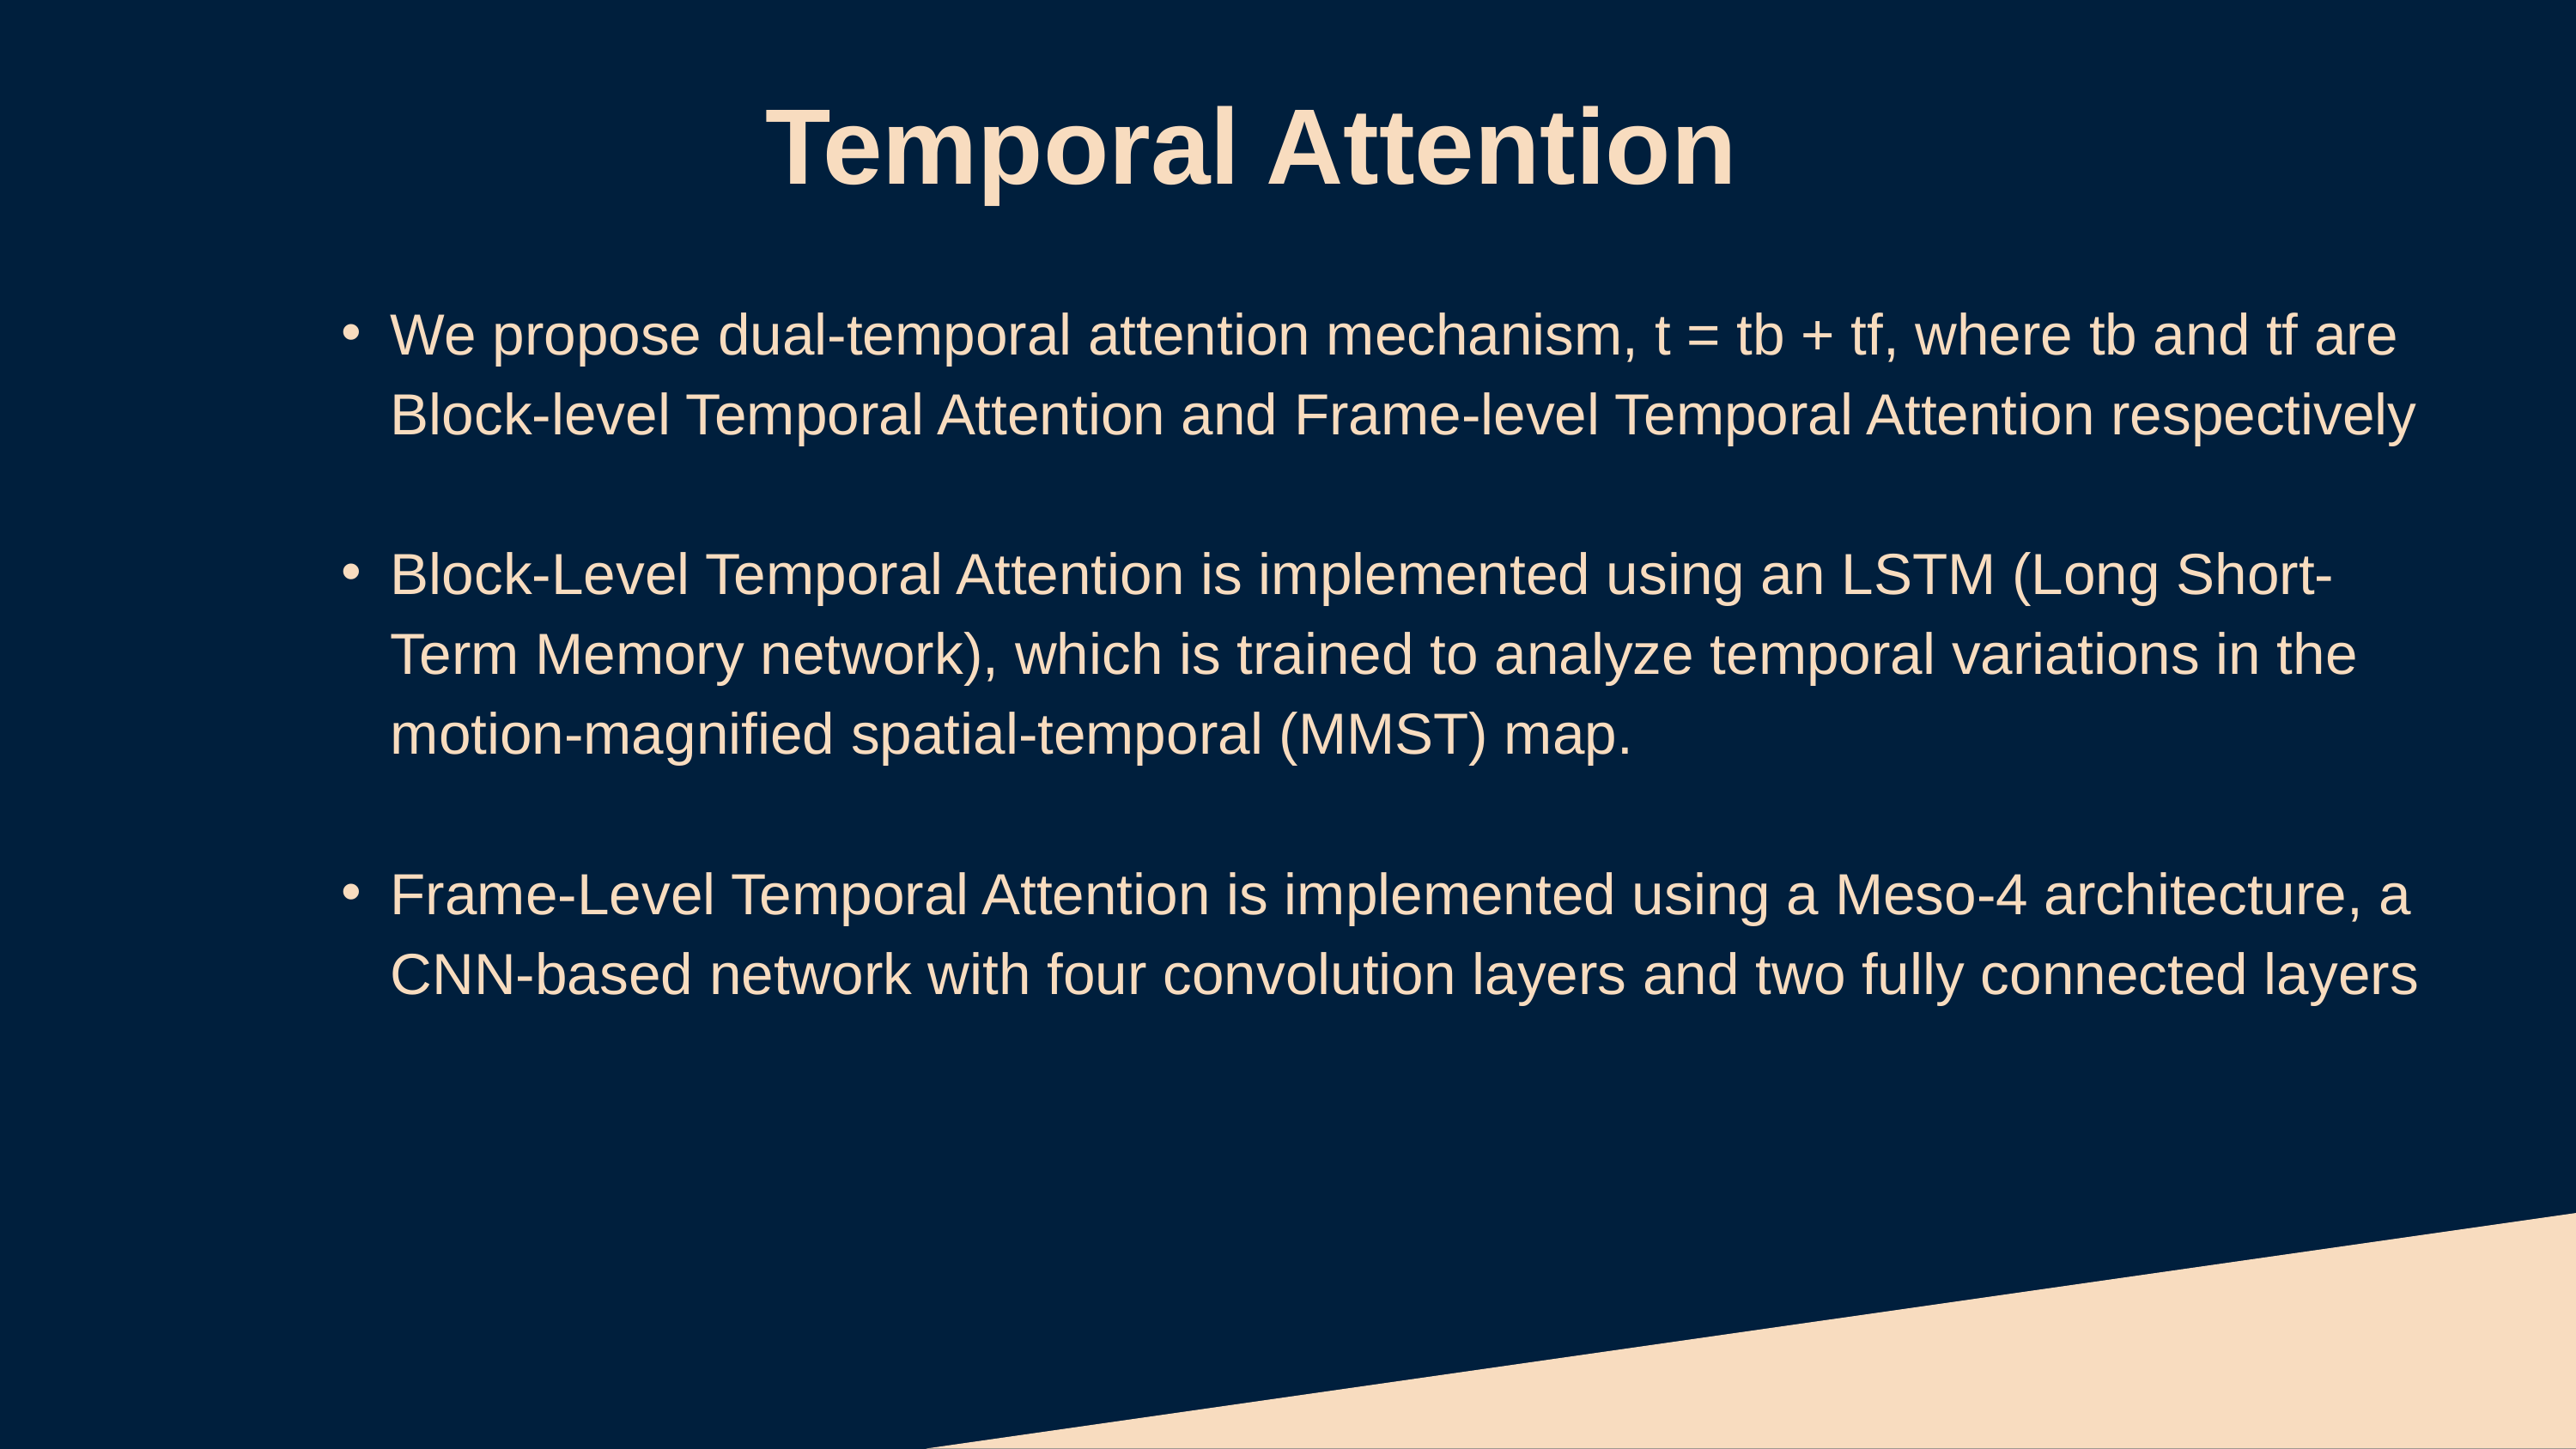

Temporal Attention
We propose dual-temporal attention mechanism, t = tb + tf, where tb and tf are Block-level Temporal Attention and Frame-level Temporal Attention respectively

Block-Level Temporal Attention is implemented using an LSTM (Long Short-Term Memory network), which is trained to analyze temporal variations in the motion-magnified spatial-temporal (MMST) map.

Frame-Level Temporal Attention is implemented using a Meso-4 architecture, a CNN-based network with four convolution layers and two fully connected layers